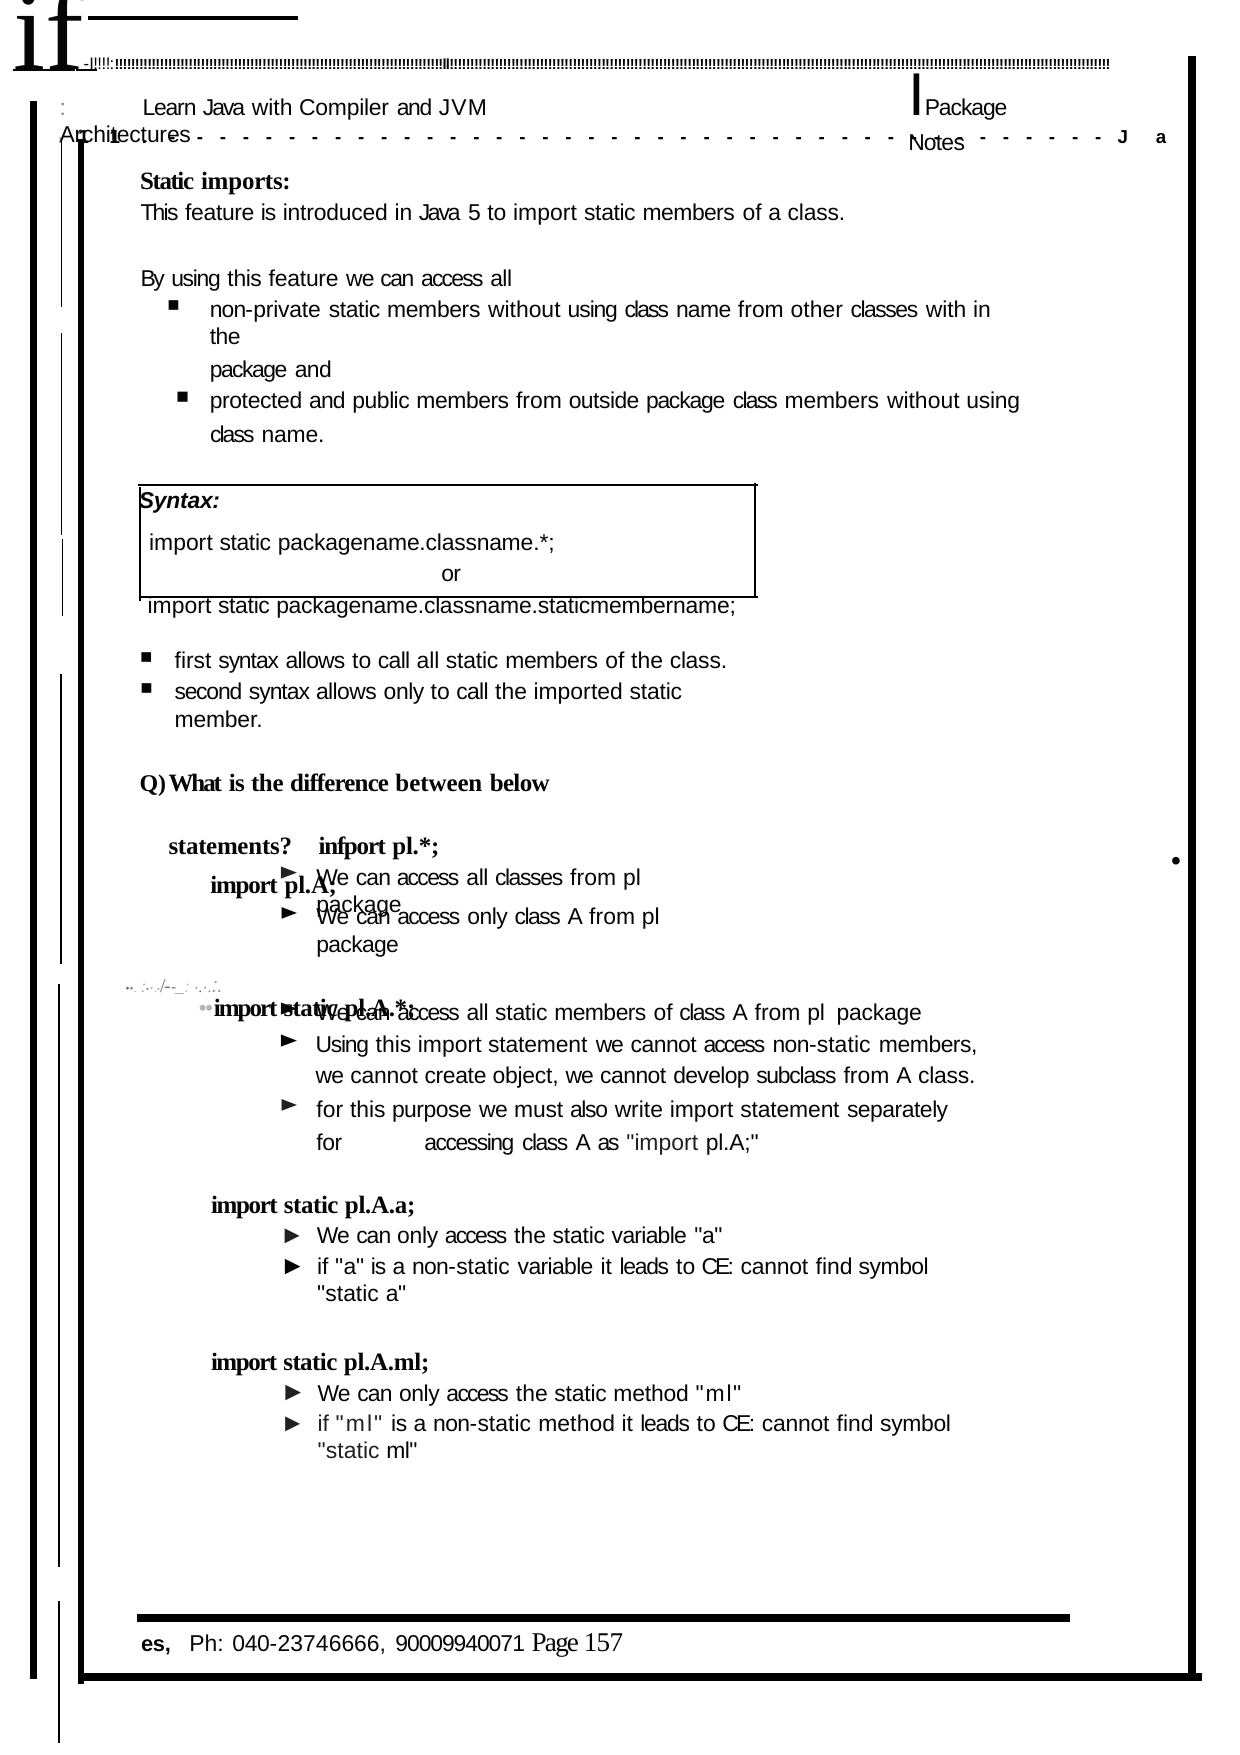

# if-I!!!!:!!!!!!!!!!!!!!!!!!!!!!!!!!!!!!!!!!!!!!!!!!!!!!!!!!!!!!!!!!!!!!!!!!!!!!!!!!!!!!!!ll!!!!!!!!!!!!!!!!!!!!!!!!!!!!!!!!!!!!!!!!!!!!!!!!!!!!!!!!!!!!!!!!!!!!!!!!!!!!!!!!!!!!!!!!!!!!!!!!!!!!!!!!!!!!!!!!!!!!!!!!!!!!!!!!!!!!!!!!!!!!!!!!!!!!!!!!!!!!!!!!!

IPackage Notes

:	Learn Java with Compiler and JVM Architectures

I 11.-----------------------------------------Ja

Static imports:
This feature is introduced in Java 5 to import static members of a class.

By using this feature we can access all
non-private static members without using class name from other classes with in the
package and
protected and public members from outside package class members without using
class name.

Syntax:
import static packagename.classname.*;
or
import static packagename.classname.staticmembername;

first syntax allows to call all static members of the class.
second syntax allows only to call the imported static member.
What is the difference between below statements? 	infport pl.*;
We can access all classes from pl package

•
import pl.A;
We can access only class A from pl package
••. :•·.•/--_: ·.·.:.
••import static pl.A.*;

We can access all static members of class A from pl package
Using this import statement we cannot access non-static members, we cannot create object, we cannot develop subclass from A class.
for this purpose we must also write import statement separately for 	accessing class A as "import pl.A;"

import static pl.A.a;
We can only access the static variable "a"
if "a" is a non-static variable it leads to CE: cannot find symbol "static a"

import static pl.A.ml;
We can only access the static method "ml"
if "ml" is a non-static method it leads to CE: cannot find symbol "static ml"

es,  Ph: 040-23746666, 90009940071 Page 157